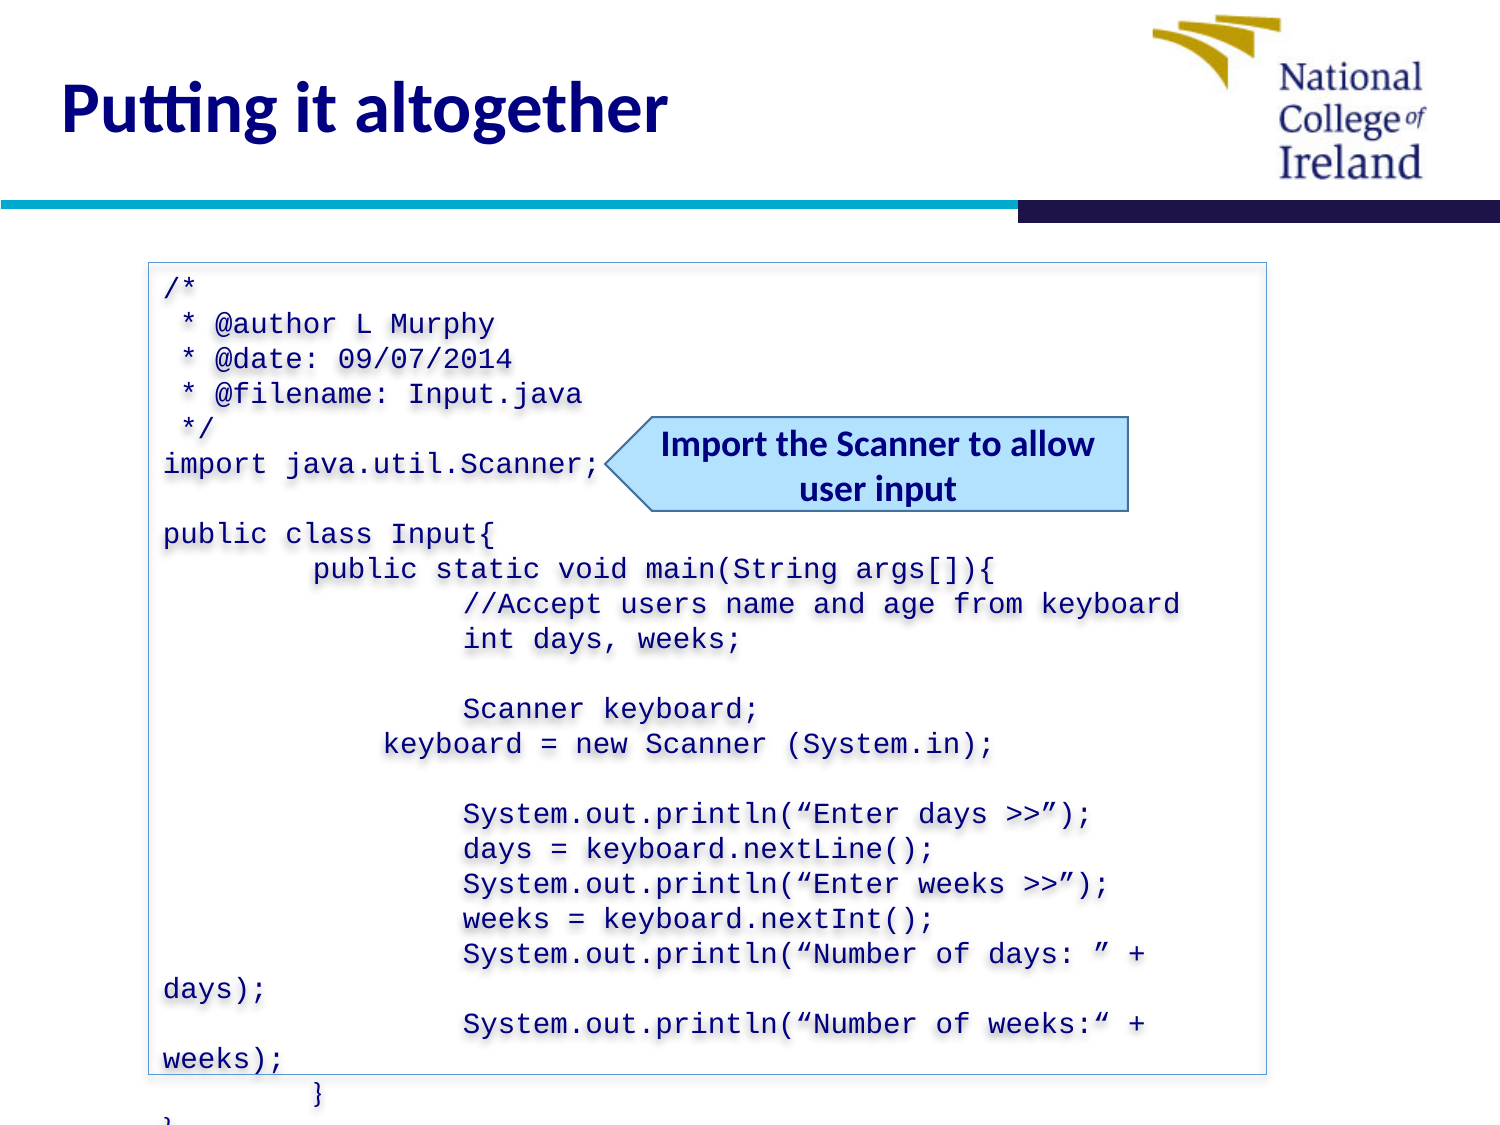

# Putting it altogether
/*
 * @author L Murphy
 * @date: 09/07/2014
 * @filename: Input.java
 */
import java.util.Scanner;

public class Input{
	public static void main(String args[]){
		//Accept users name and age from keyboard
		int days, weeks;

		Scanner keyboard;
	    keyboard = new Scanner (System.in);

		System.out.println(“Enter days >>”);
		days = keyboard.nextLine();
		System.out.println(“Enter weeks >>”);
		weeks = keyboard.nextInt();
		System.out.println(“Number of days: ” + days);
		System.out.println(“Number of weeks:“ + weeks);
	}
}
Import the Scanner to allow user input